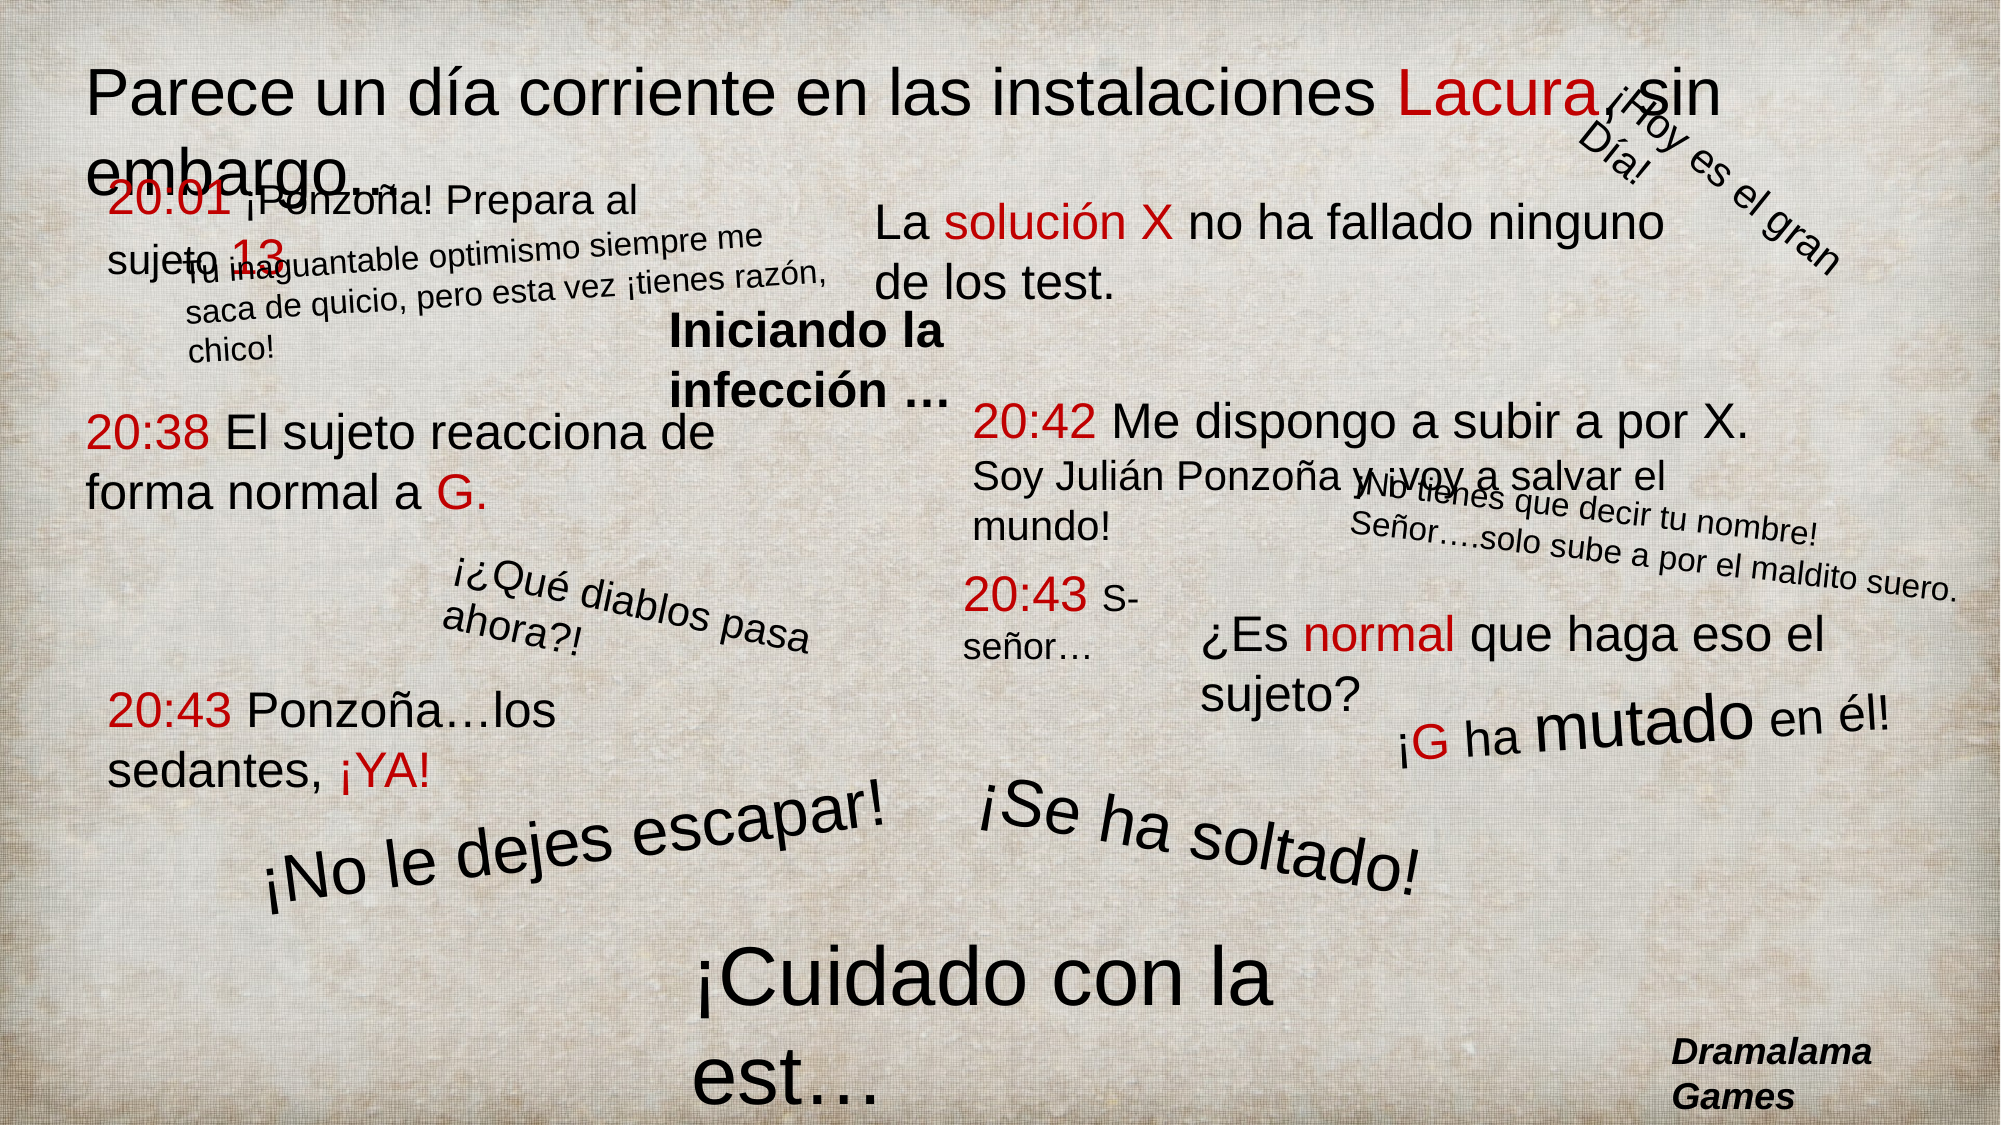

Parece un día corriente en las instalaciones Lacura, sin embargo...
¡Hoy es el gran Día!
20:01 ¡Ponzoña! Prepara al sujeto 13
La solución X no ha fallado ninguno de los test.
Tu inaguantable optimismo siempre me saca de quicio, pero esta vez ¡tienes razón, chico!
Iniciando la infección …
20:42 Me dispongo a subir a por X. Soy Julián Ponzoña y ¡voy a salvar el mundo!
20:38 El sujeto reacciona de forma normal a G.
¡No tienes que decir tu nombre! Señor….solo sube a por el maldito suero.
20:43 S-señor…
¡¿Qué diablos pasa ahora?!
¿Es normal que haga eso el sujeto?
¡G ha mutado en él!
20:43 Ponzoña…los sedantes, ¡YA!
¡No le dejes escapar!
¡Se ha soltado!
¡Cuidado con la est…
Dramalama Games